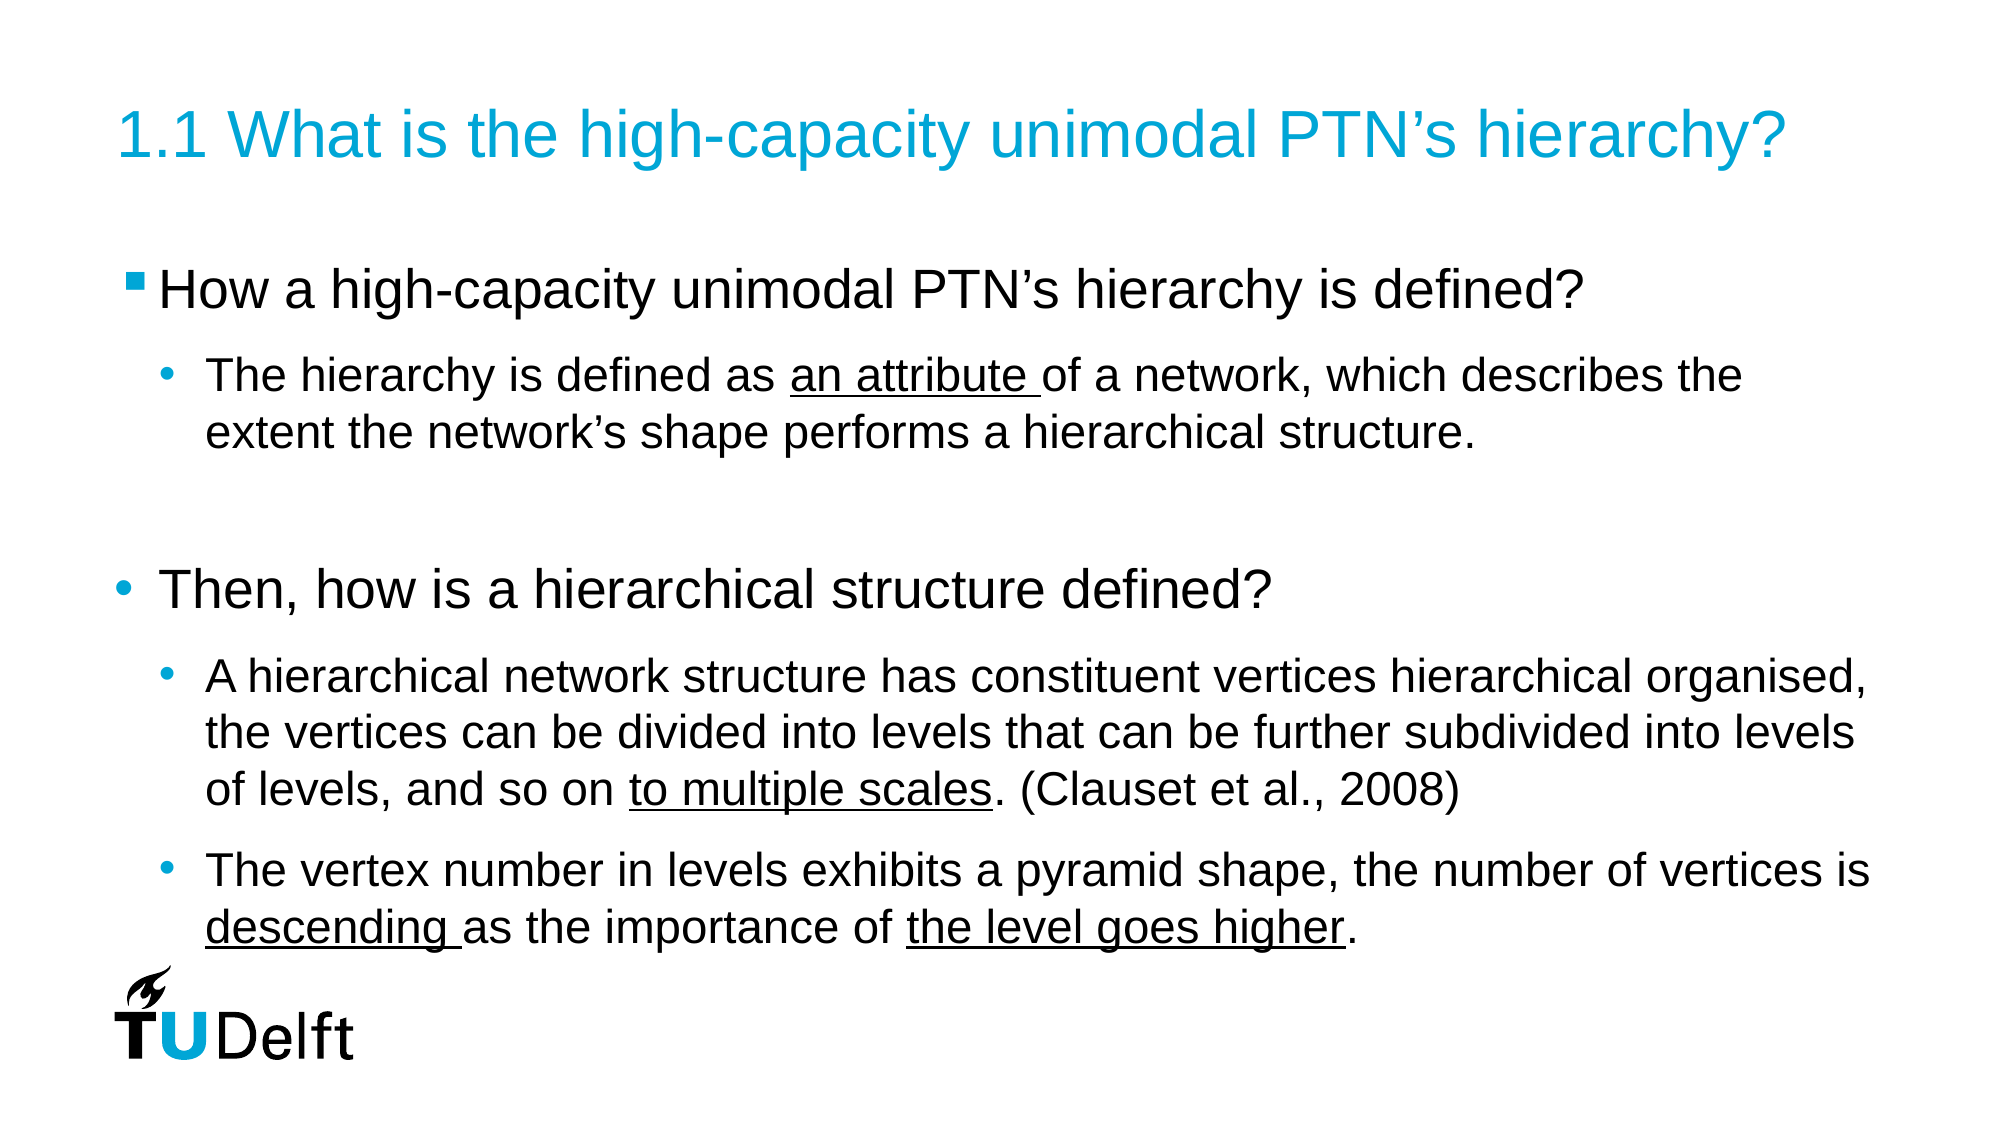

# 1.1 What is the high-capacity unimodal PTN’s hierarchy?
How a high-capacity unimodal PTN’s hierarchy is defined?
The hierarchy is defined as an attribute of a network, which describes the extent the network’s shape performs a hierarchical structure.

Then, how is a hierarchical structure defined?
A hierarchical network structure has constituent vertices hierarchical organised, the vertices can be divided into levels that can be further subdivided into levels of levels, and so on to multiple scales. (Clauset et al., 2008)
The vertex number in levels exhibits a pyramid shape, the number of vertices is descending as the importance of the level goes higher.